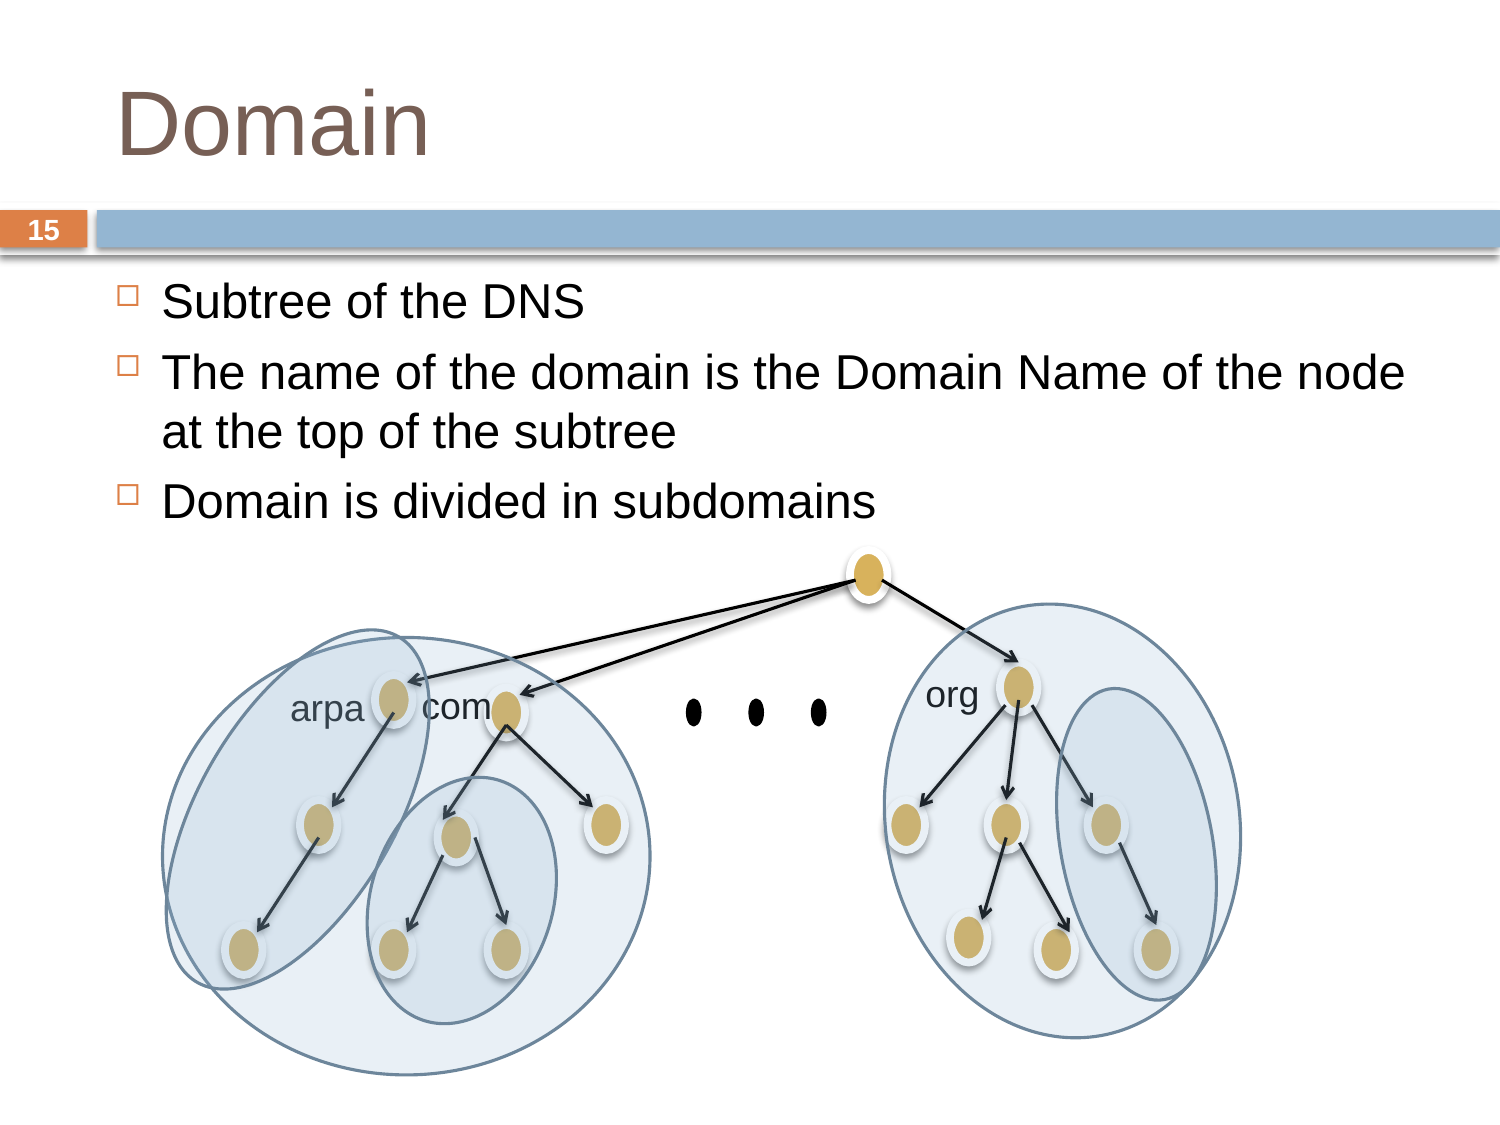

# Domain
15
Subtree of the DNS
The name of the domain is the Domain Name of the node at the top of the subtree
Domain is divided in subdomains

org

com
arpa